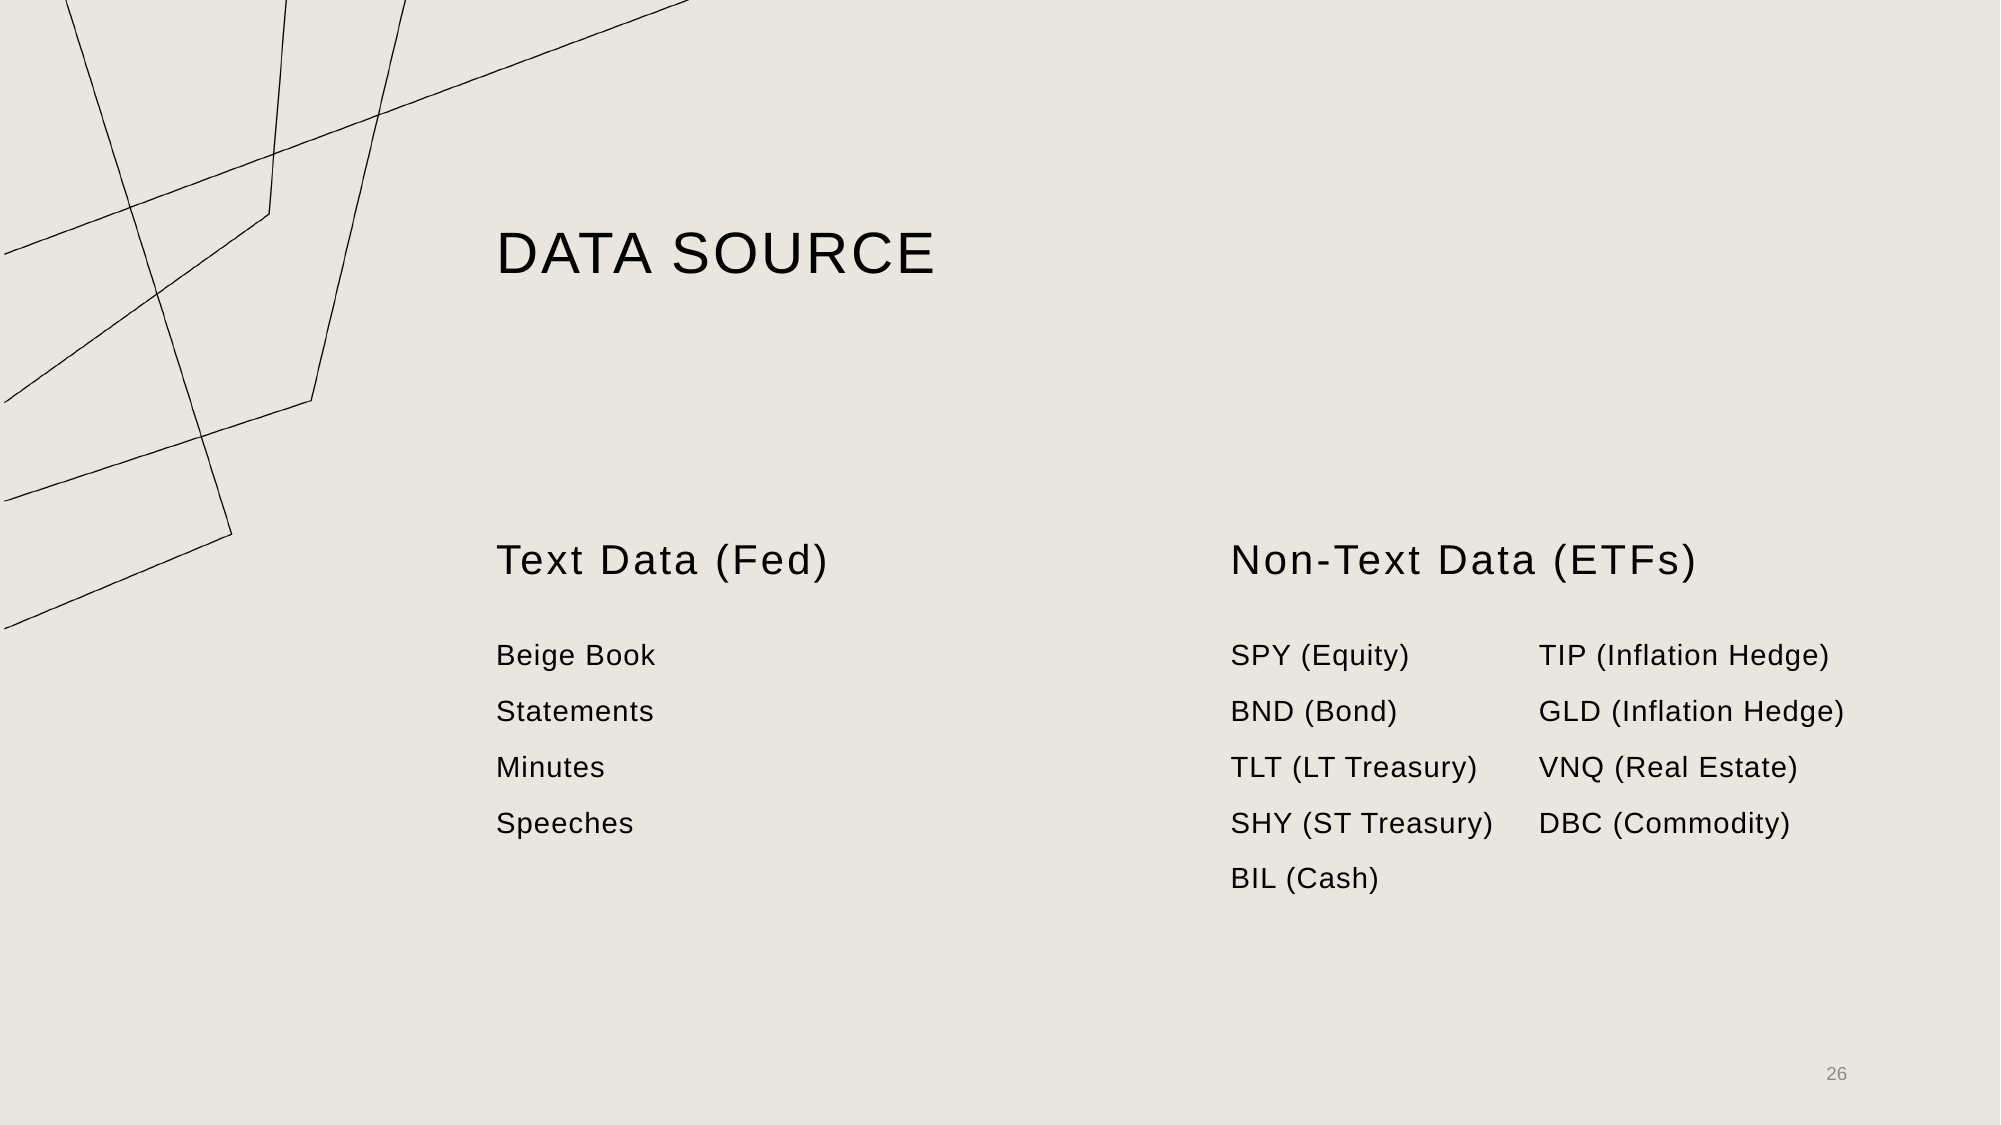

# Data Source
Text Data (Fed)
Non-Text Data (ETFs)
Beige Book
Statements
Minutes
Speeches
SPY (Equity)
BND (Bond)
TLT (LT Treasury)
SHY (ST Treasury)
BIL (Cash)
TIP (Inflation Hedge)
GLD (Inflation Hedge)
VNQ (Real Estate)
DBC (Commodity)
26